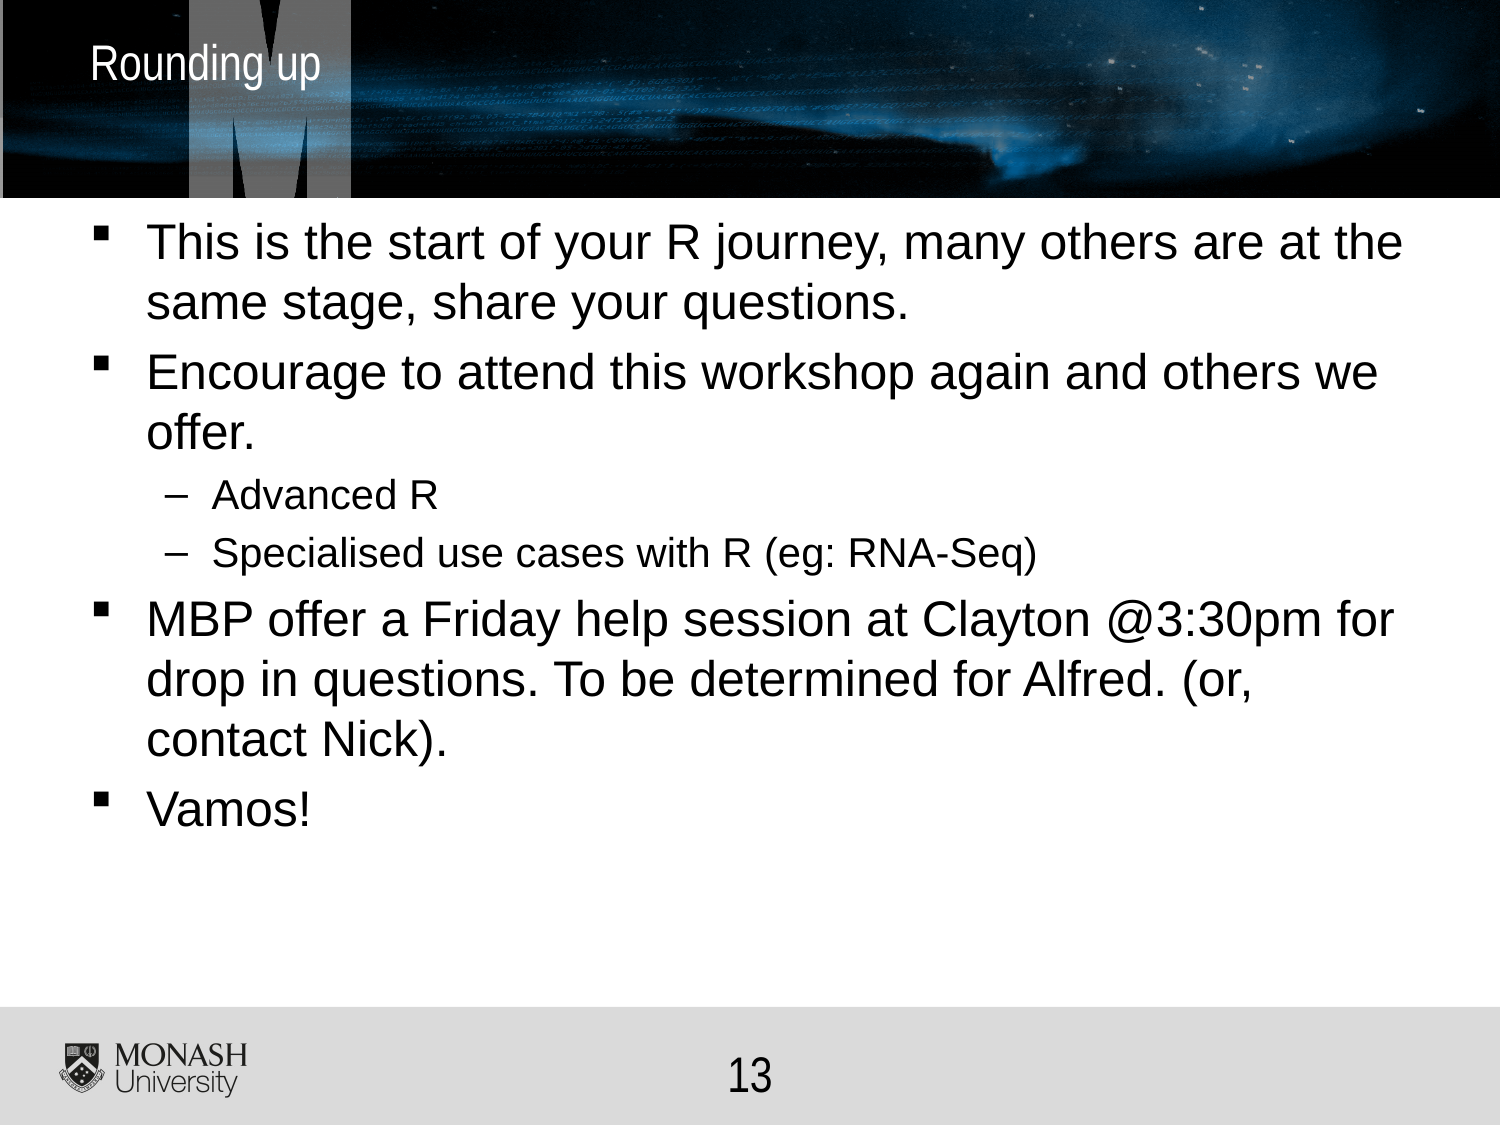

# Rounding up
This is the start of your R journey, many others are at the same stage, share your questions.
Encourage to attend this workshop again and others we offer.
Advanced R
Specialised use cases with R (eg: RNA-Seq)
MBP offer a Friday help session at Clayton @3:30pm for drop in questions. To be determined for Alfred. (or, contact Nick).
Vamos!